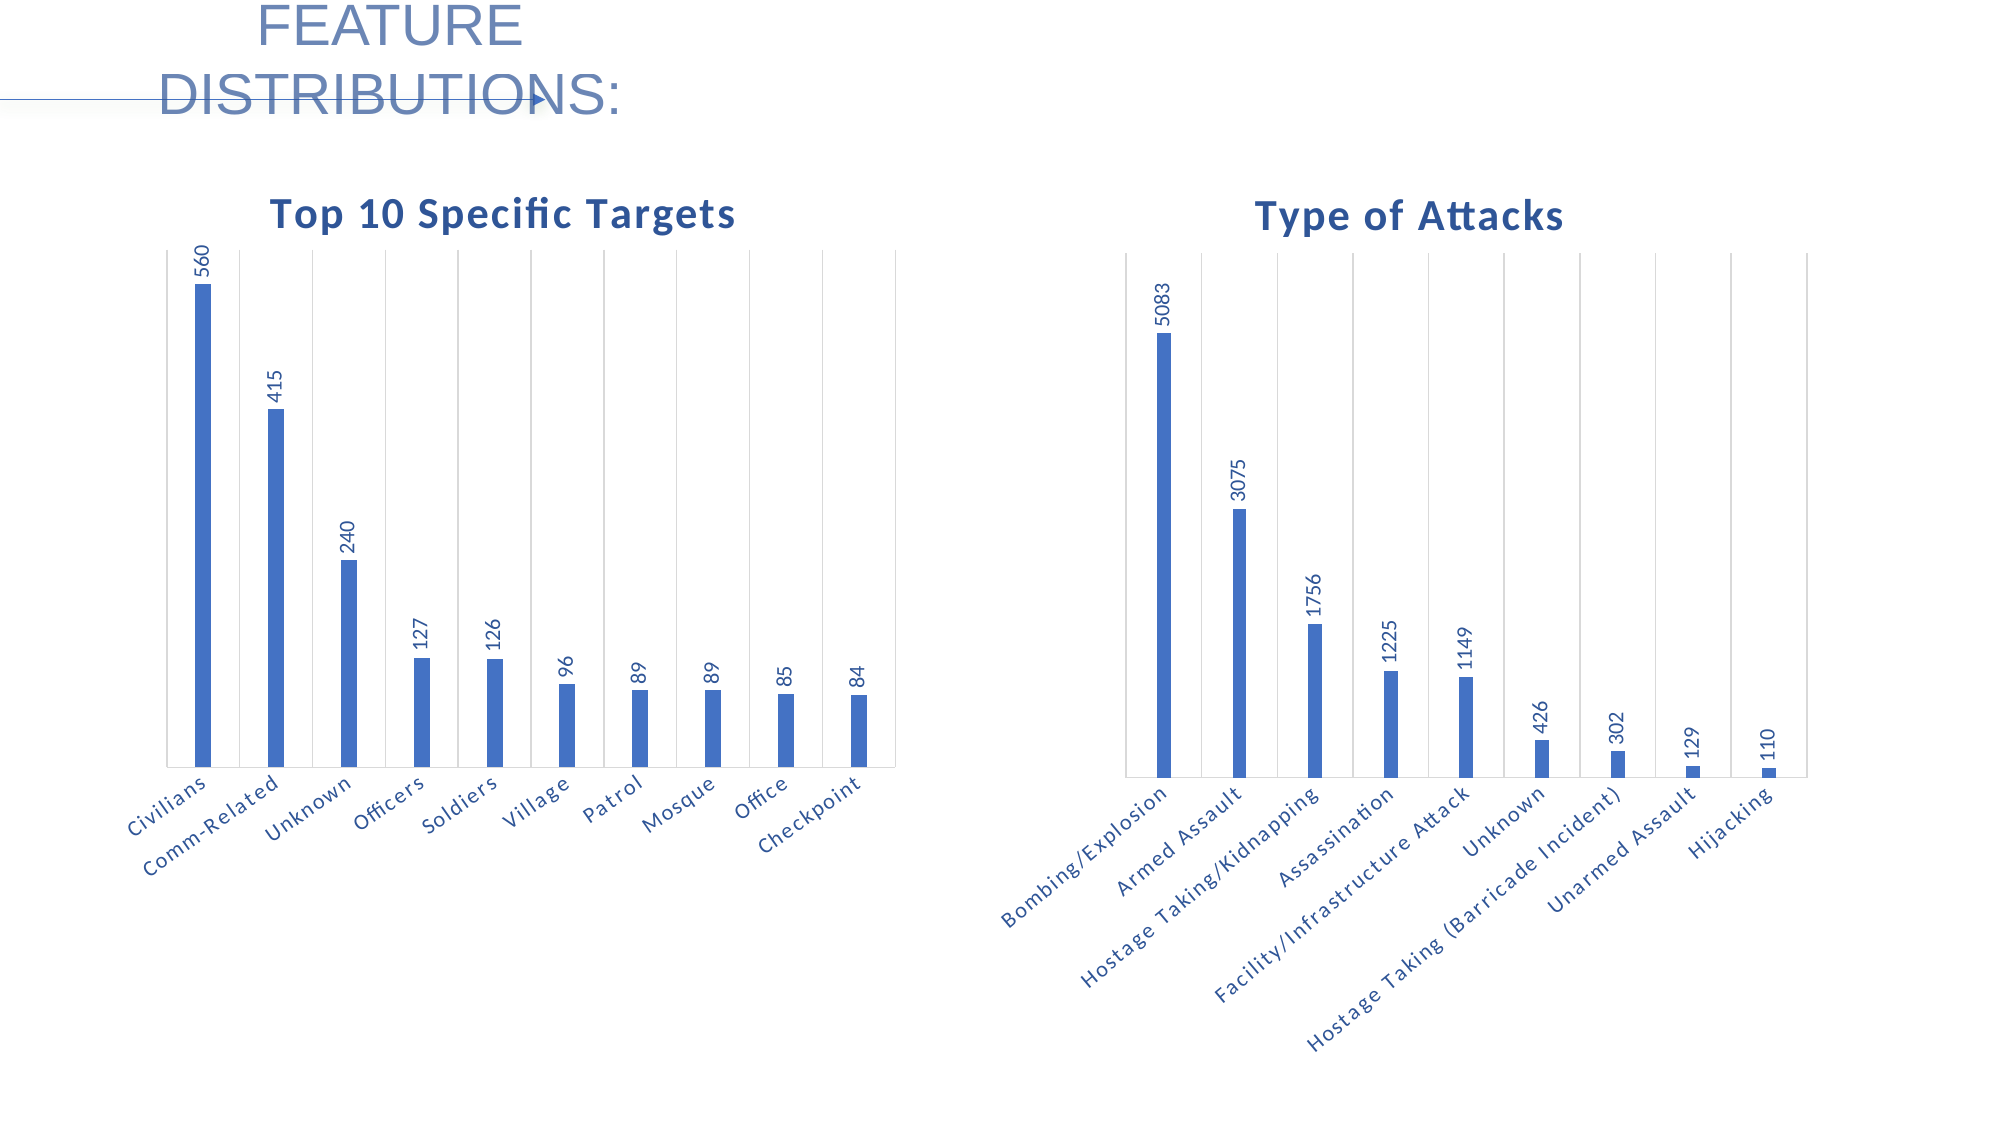

Feature Distributions:

### Chart: Top 10 Specific Targets

| Category | Series 1 |
|---|---|
| Civilians | 560.0 |
| Comm-Related | 415.0 |
| Unknown | 240.0 |
| Officers | 127.0 |
| Soldiers | 126.0 |
| Village | 96.0 |
| Patrol | 89.0 |
| Mosque | 89.0 |
| Office | 85.0 |
| Checkpoint | 84.0 |

### Chart: Type of Attacks

| Category | Count |
|---|---|
| Bombing/Explosion | 5083.0 |
| Armed Assault | 3075.0 |
| Hostage Taking/Kidnapping | 1756.0 |
| Assassination | 1225.0 |
| Facility/Infrastructure Attack | 1149.0 |
| Unknown | 426.0 |
| Hostage Taking (Barricade Incident) | 302.0 |
| Unarmed Assault | 129.0 |
| Hijacking | 110.0 |

### Chart

| Category |
|---|